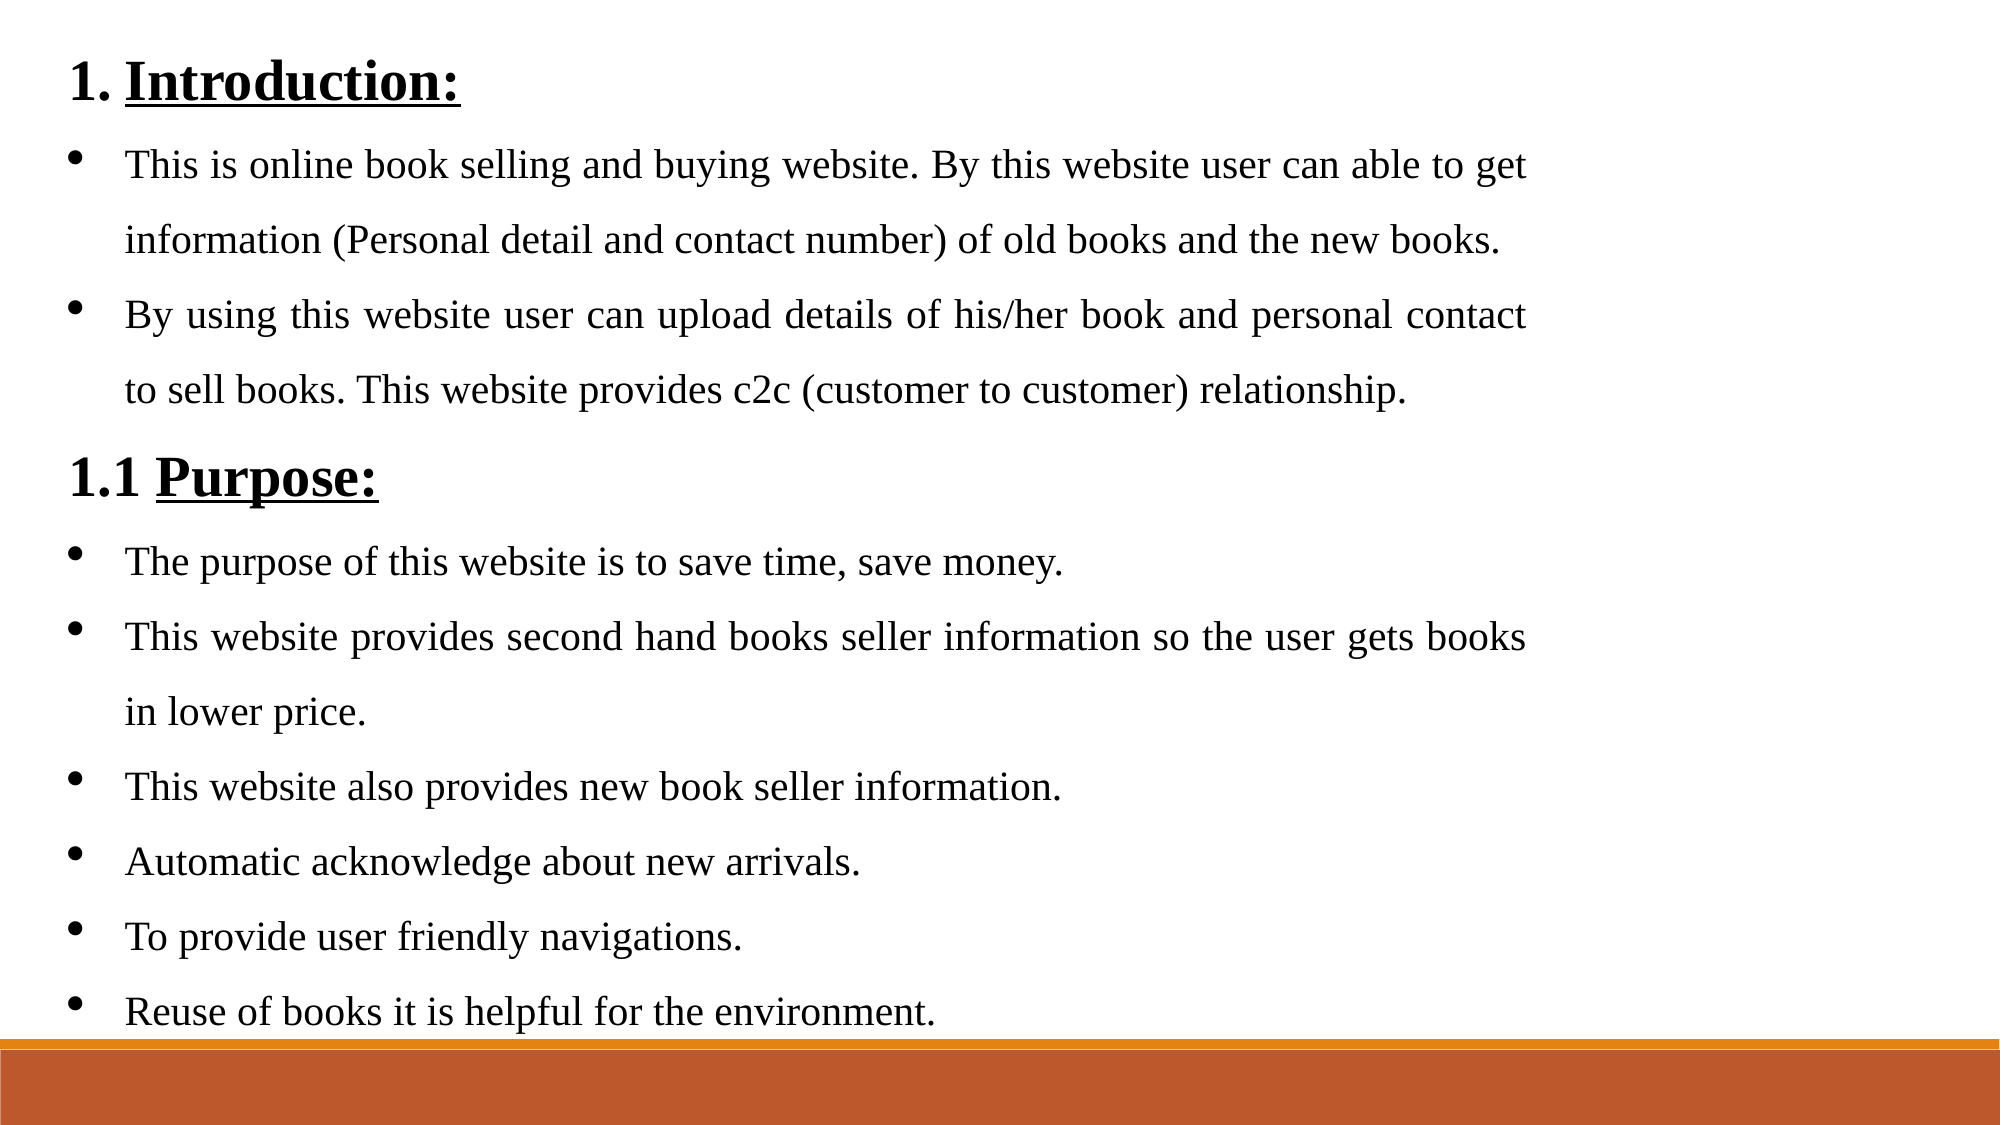

Introduction:
This is online book selling and buying website. By this website user can able to get information (Personal detail and contact number) of old books and the new books.
By using this website user can upload details of his/her book and personal contact to sell books. This website provides c2c (customer to customer) relationship.
1.1 Purpose:
The purpose of this website is to save time, save money.
This website provides second hand books seller information so the user gets books in lower price.
This website also provides new book seller information.
Automatic acknowledge about new arrivals.
To provide user friendly navigations.
Reuse of books it is helpful for the environment.